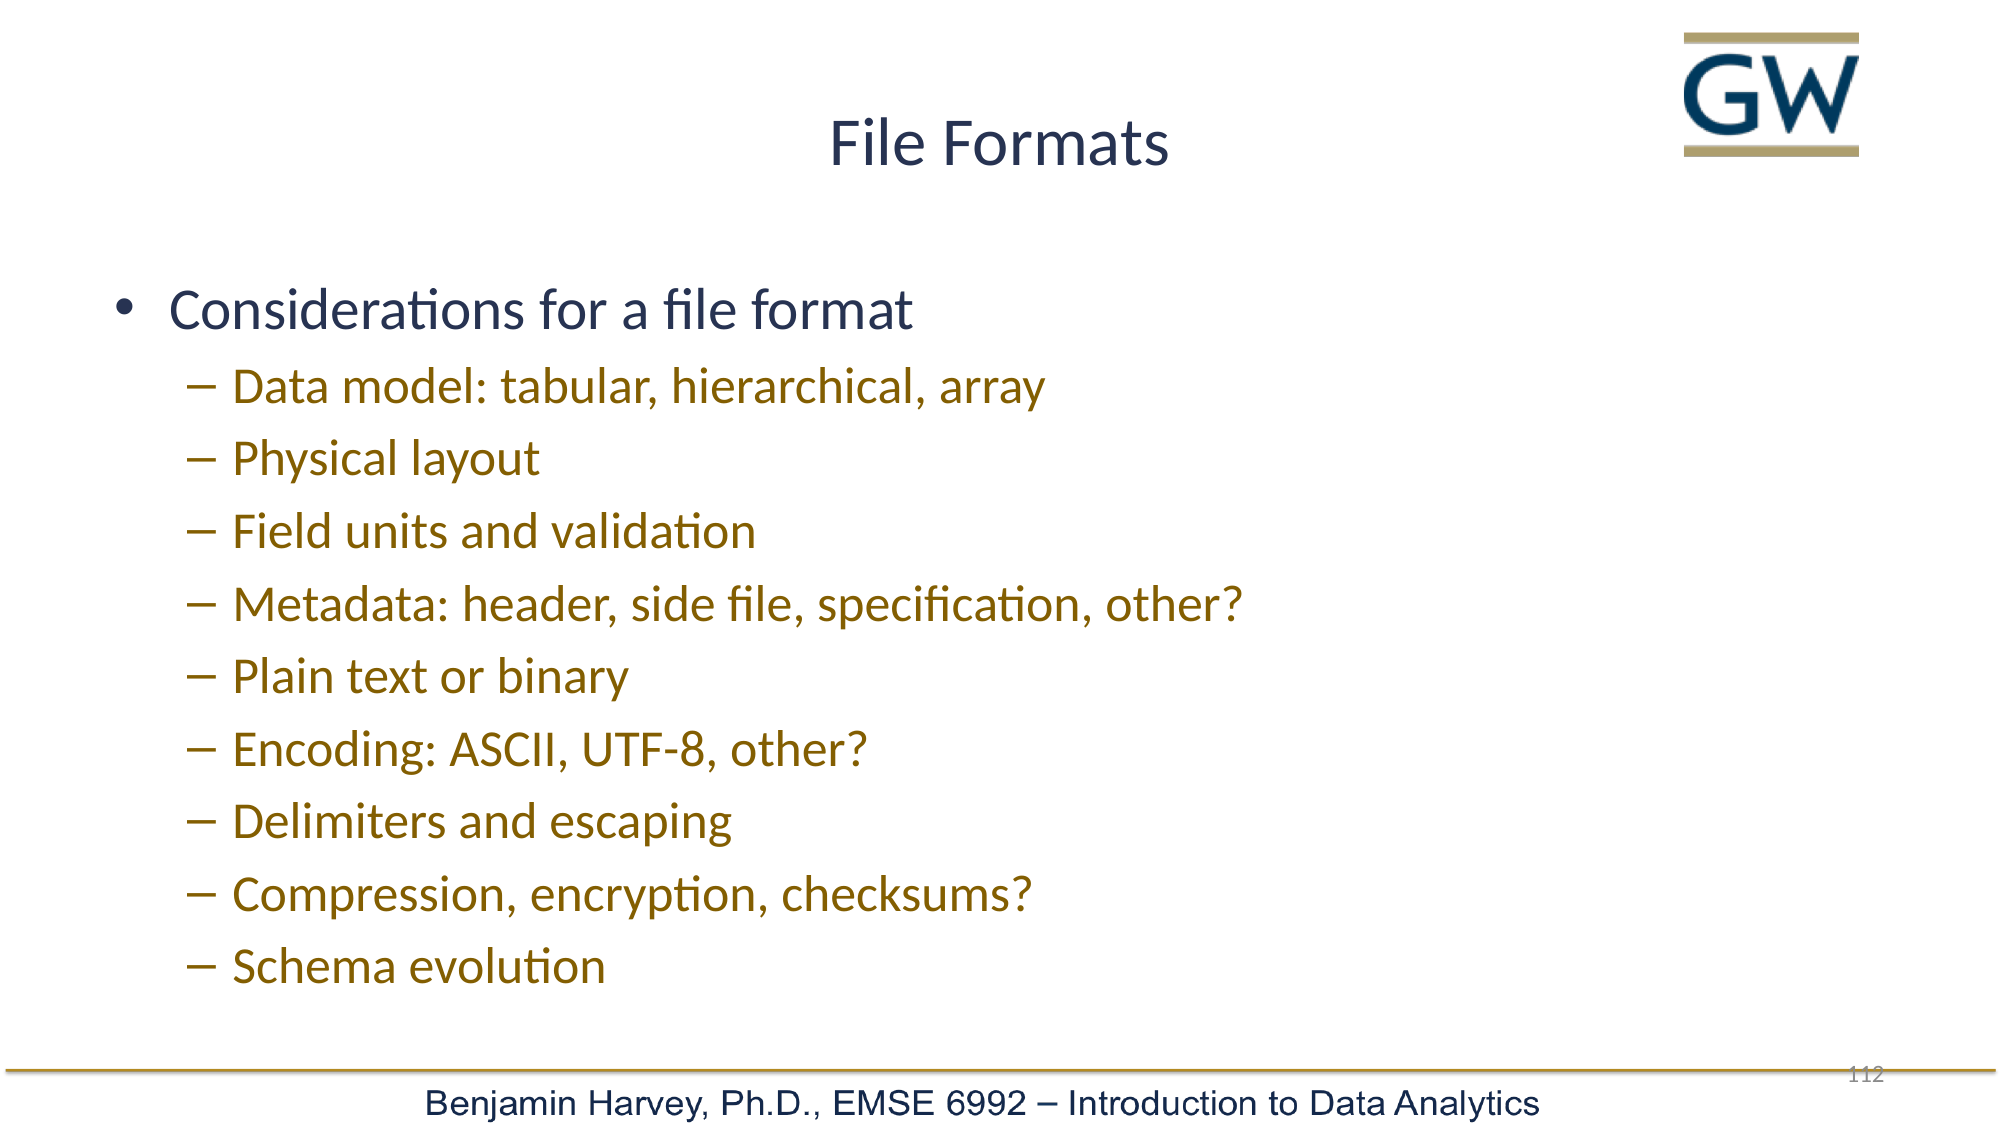

# File Formats
Considerations for a file format
Data model: tabular, hierarchical, array
Physical layout
Field units and validation
Metadata: header, side file, specification, other?
Plain text or binary
Encoding: ASCII, UTF-8, other?
Delimiters and escaping
Compression, encryption, checksums?
Schema evolution
112